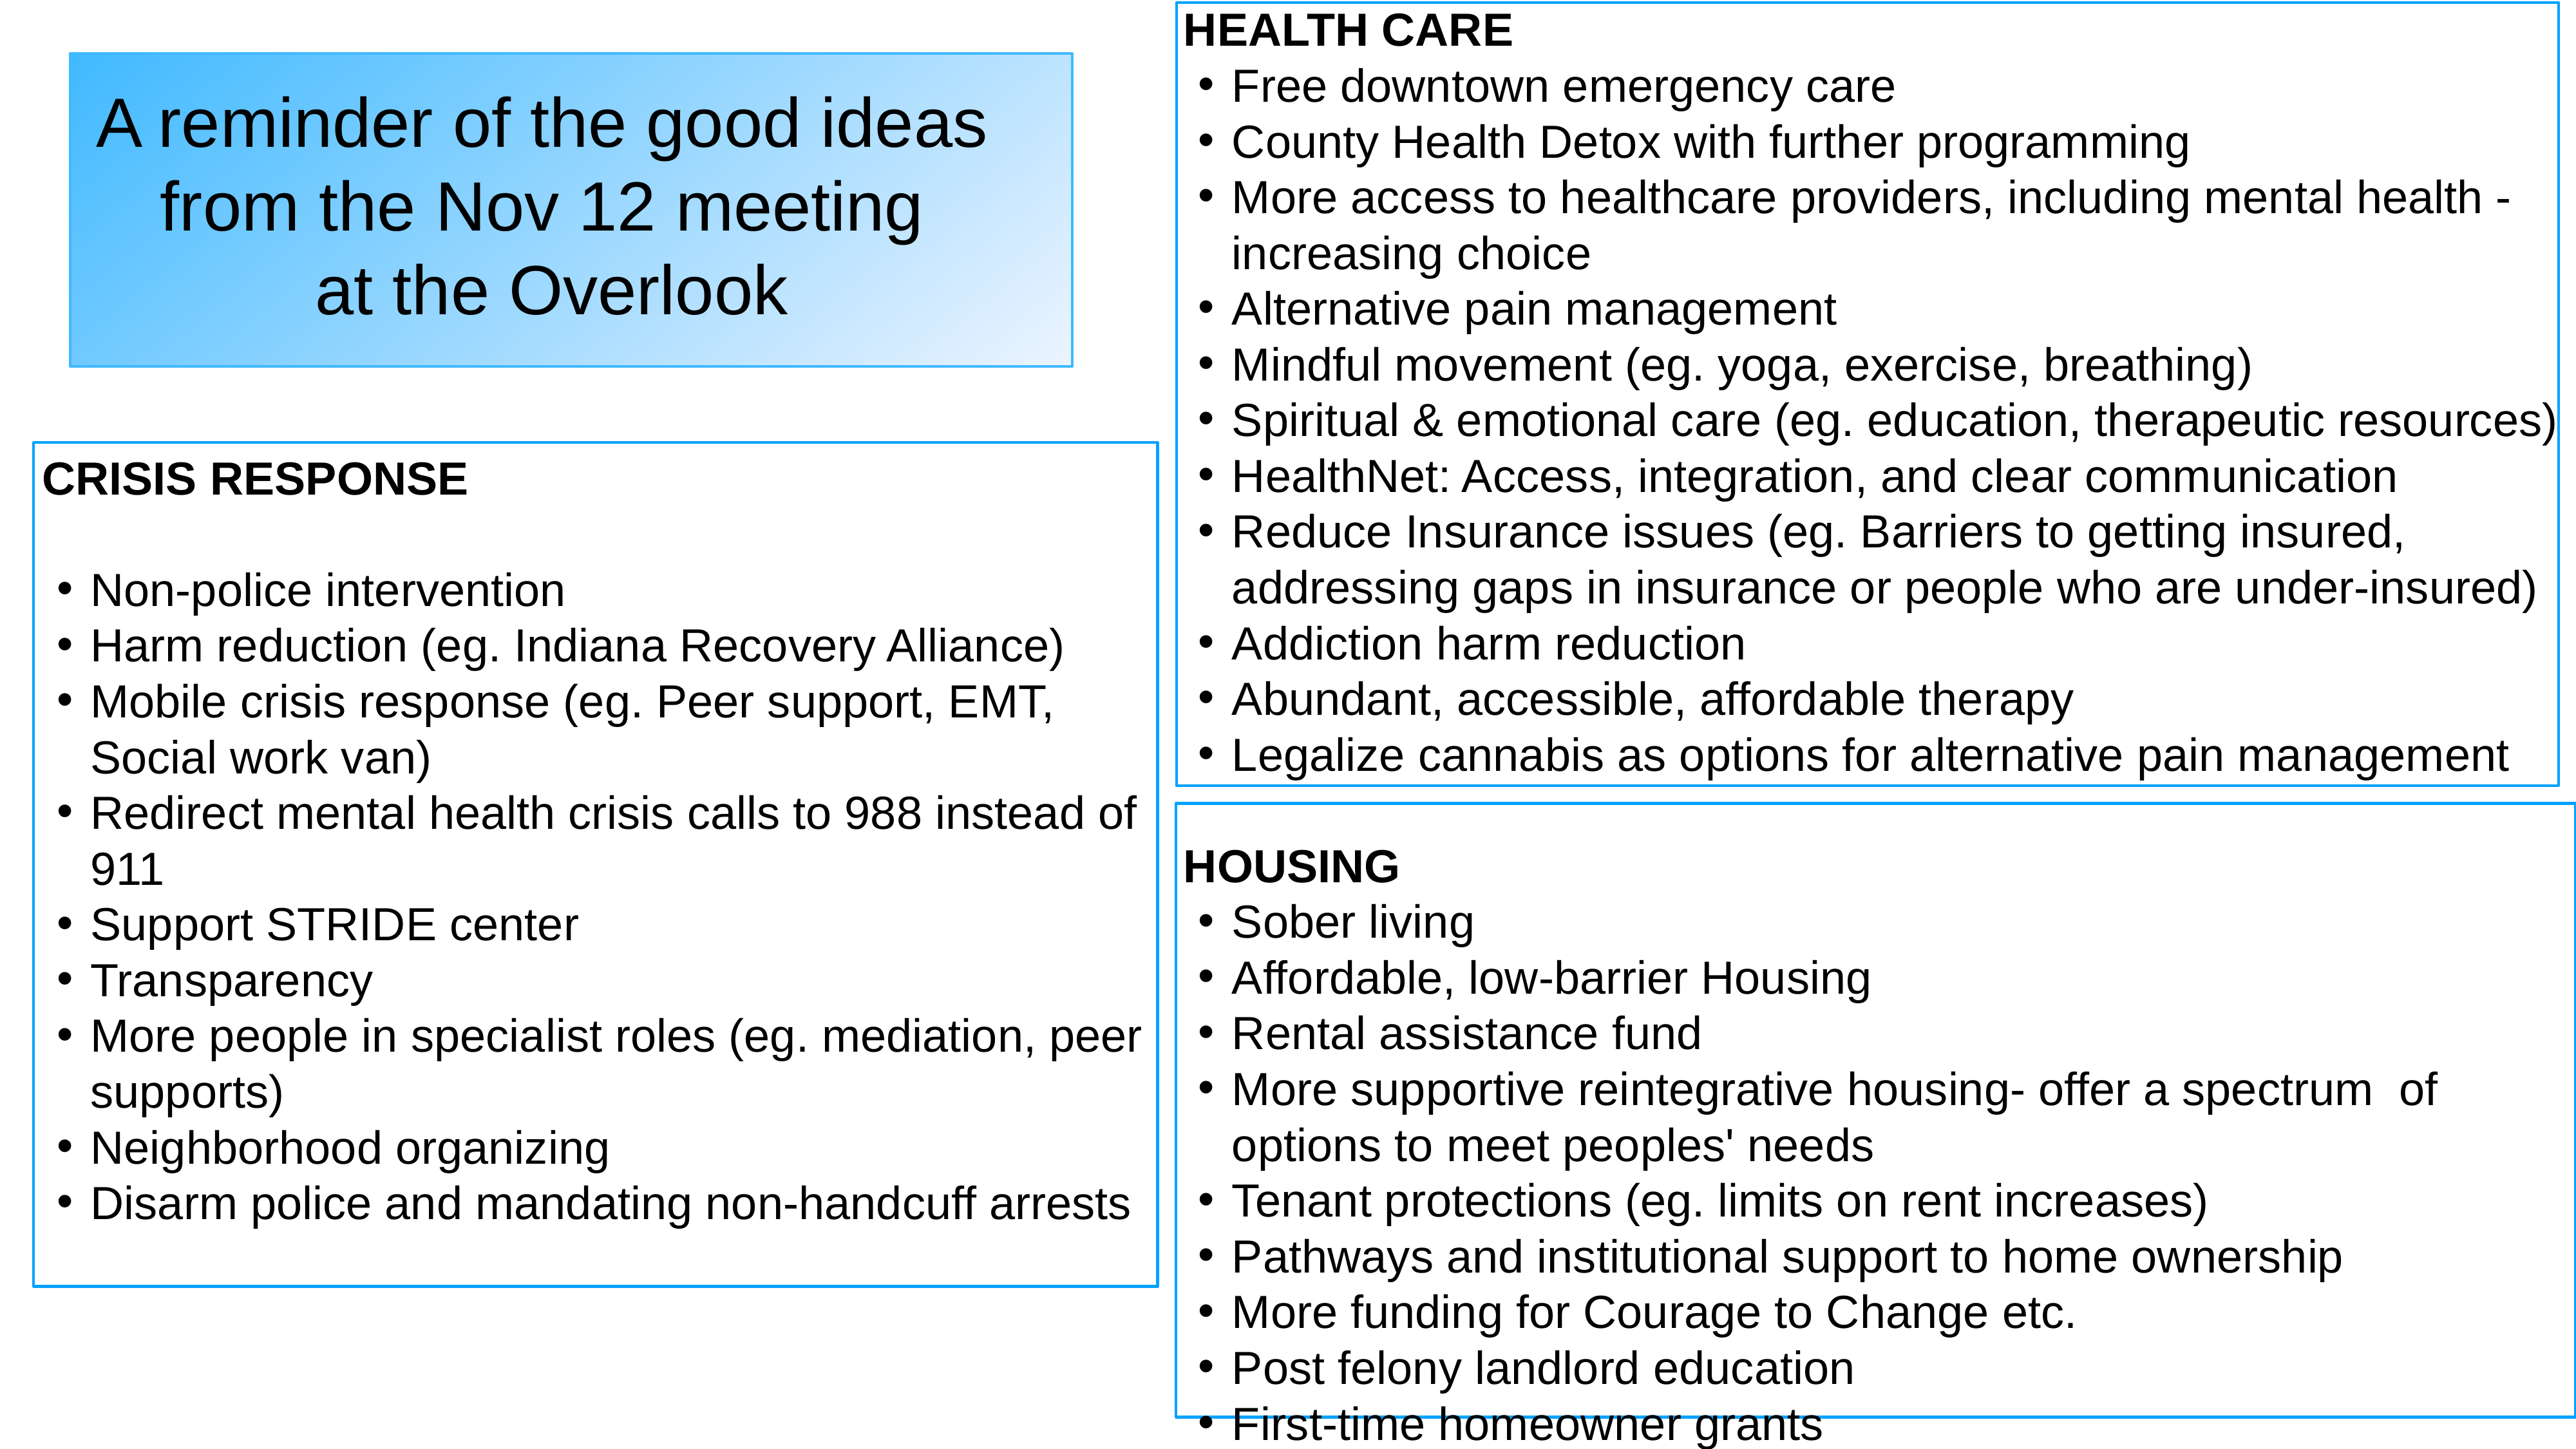

HEALTH CARE
Free downtown emergency care
County Health Detox with further programming
More access to healthcare providers, including mental health - increasing choice
Alternative pain management
Mindful movement (eg. yoga, exercise, breathing)
Spiritual & emotional care (eg. education, therapeutic resources)
HealthNet: Access, integration, and clear communication
Reduce Insurance issues (eg. Barriers to getting insured, addressing gaps in insurance or people who are under-insured)
Addiction harm reduction
Abundant, accessible, affordable therapy
Legalize cannabis as options for alternative pain management

HOUSING
Sober living
Affordable, low-barrier Housing
Rental assistance fund
More supportive reintegrative housing- offer a spectrum  of options to meet peoples' needs
Tenant protections (eg. limits on rent increases)
Pathways and institutional support to home ownership
More funding for Courage to Change etc.
Post felony landlord education
First-time homeowner grants

A reminder of the good ideas
from the Nov 12 meeting
at the Overlook

CRISIS RESPONSE

Non-police intervention
Harm reduction (eg. Indiana Recovery Alliance)
Mobile crisis response (eg. Peer support, EMT, Social work van)
Redirect mental health crisis calls to 988 instead of 911
Support STRIDE center
Transparency
More people in specialist roles (eg. mediation, peer supports)
Neighborhood organizing
Disarm police and mandating non-handcuff arrests